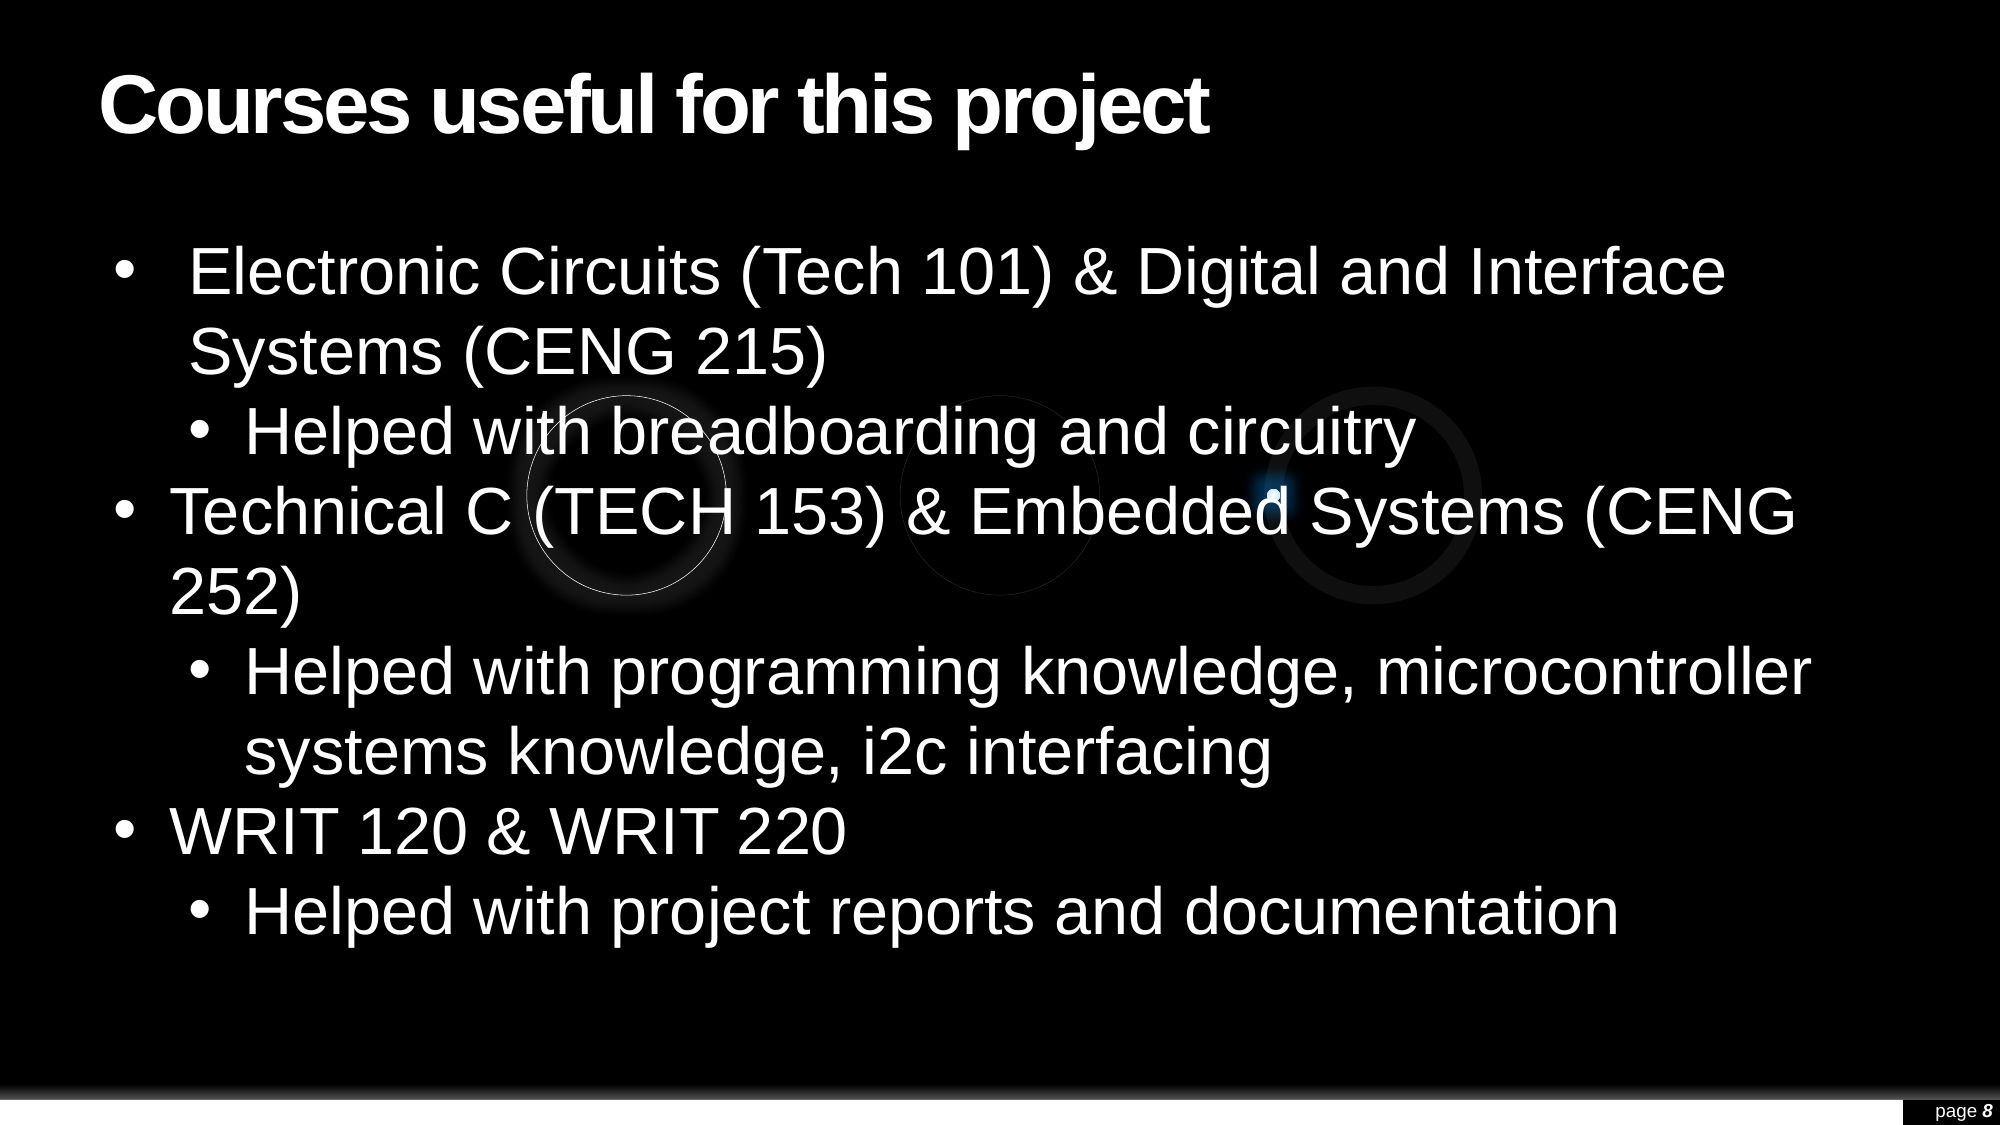

# Courses useful for this project
Electronic Circuits (Tech 101) & Digital and Interface Systems (CENG 215)
Helped with breadboarding and circuitry
Technical C (TECH 153) & Embedded Systems (CENG 252)
Helped with programming knowledge, microcontroller systems knowledge, i2c interfacing
WRIT 120 & WRIT 220
Helped with project reports and documentation

page 8